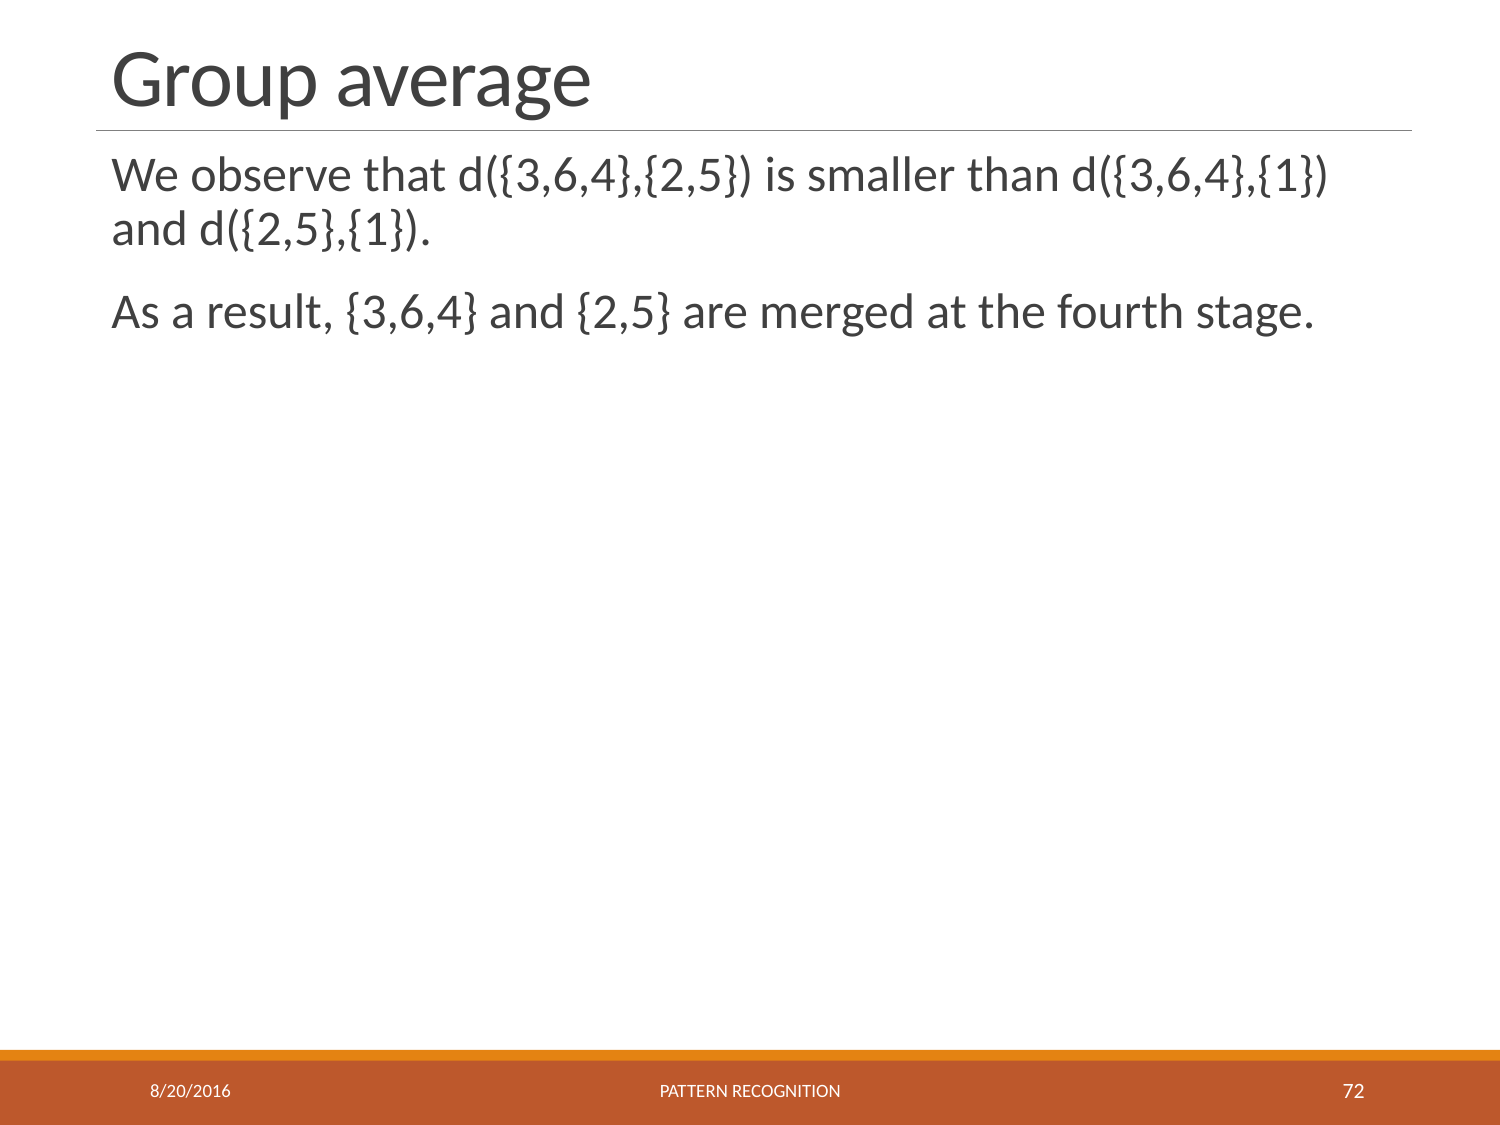

# Group average
We observe that d({3,6,4},{2,5}) is smaller than d({3,6,4},{1}) and d({2,5},{1}).
As a result, {3,6,4} and {2,5} are merged at the fourth stage.
8/20/2016
Pattern recognition
72